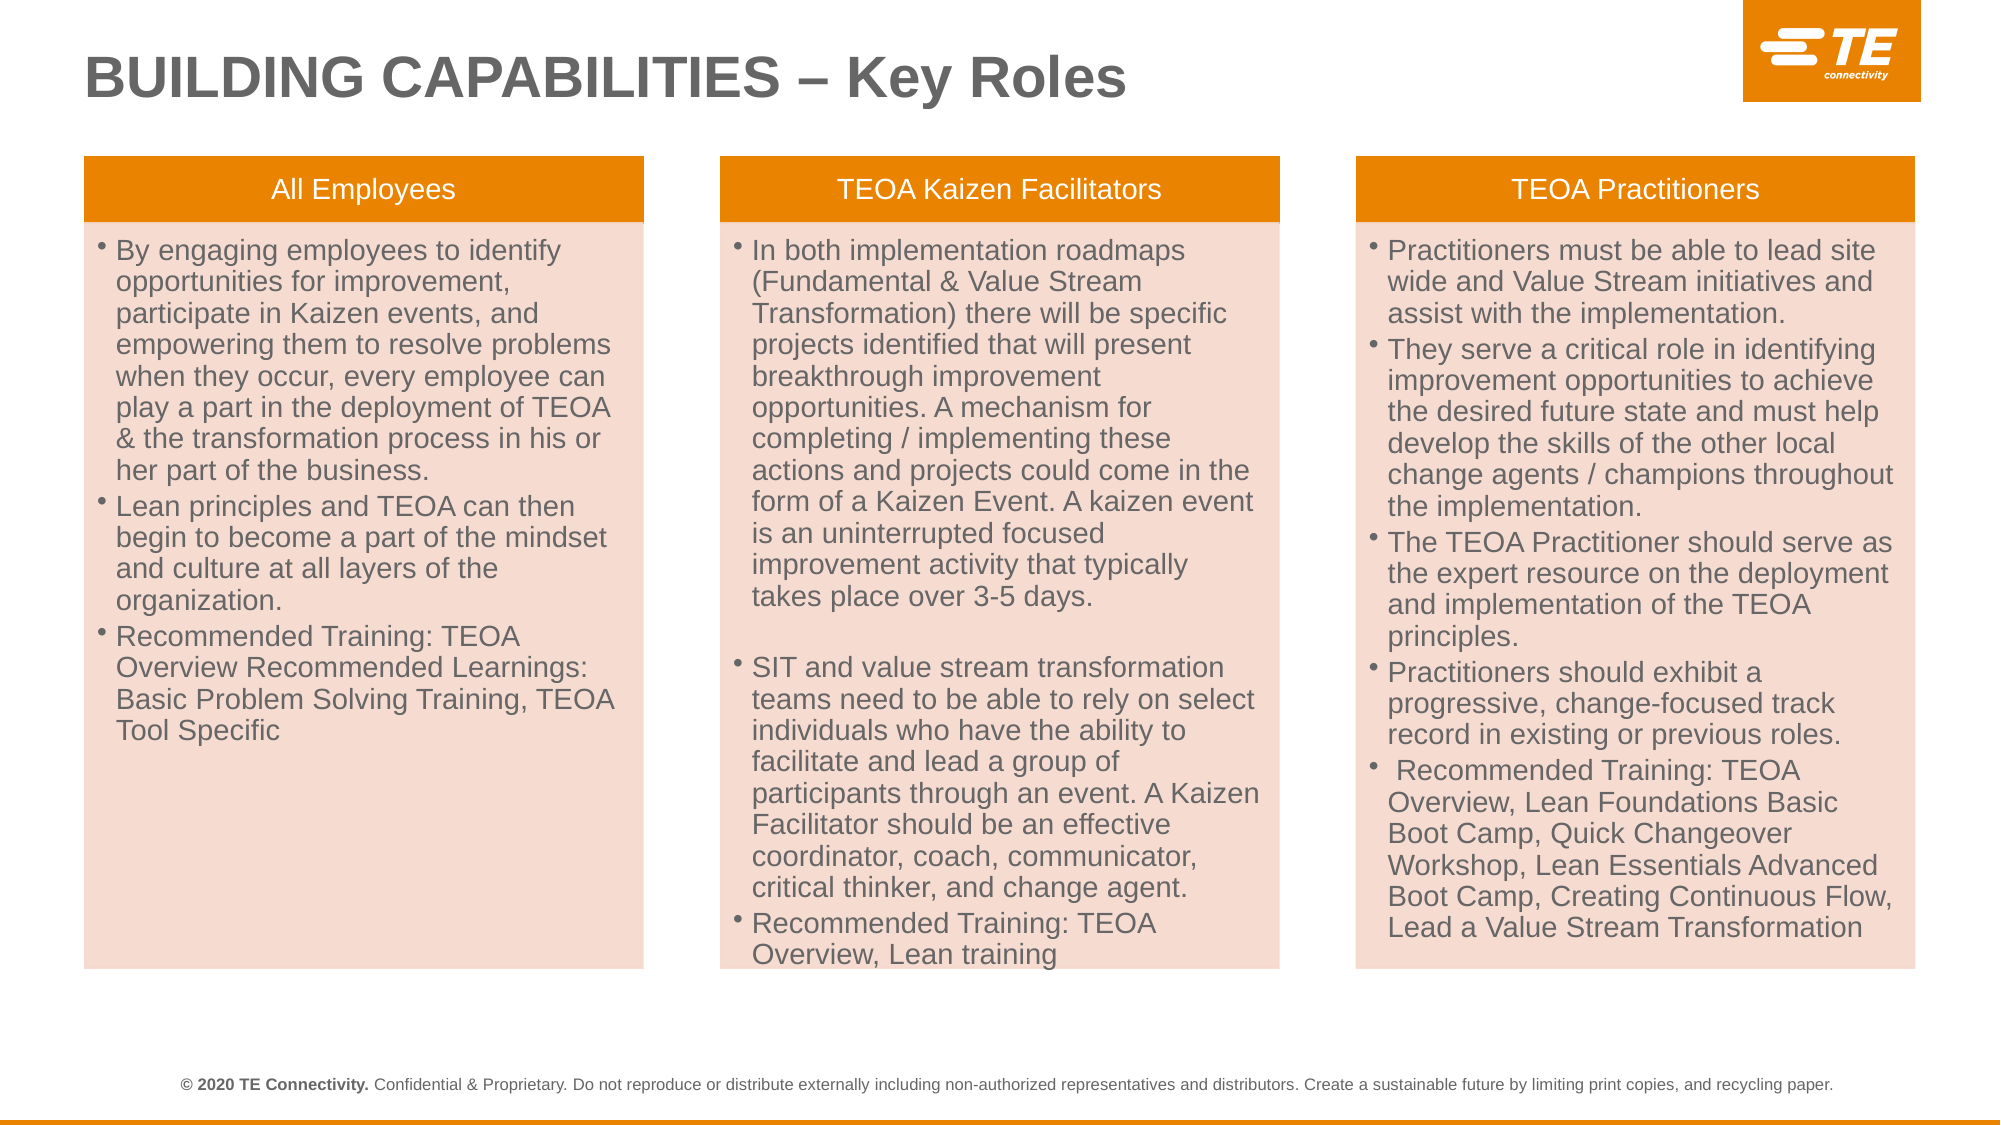

# BUILDING CAPABILITIES – Key Roles
All Employees
By engaging employees to identify opportunities for improvement, participate in Kaizen events, and empowering them to resolve problems when they occur, every employee can play a part in the deployment of TEOA & the transformation process in his or her part of the business.
Lean principles and TEOA can then begin to become a part of the mindset and culture at all layers of the organization.
Recommended Training: TEOA Overview Recommended Learnings: Basic Problem Solving Training, TEOA Tool Specific
TEOA Kaizen Facilitators
In both implementation roadmaps (Fundamental & Value Stream Transformation) there will be specific projects identified that will present breakthrough improvement opportunities. A mechanism for completing / implementing these actions and projects could come in the form of a Kaizen Event. A kaizen event is an uninterrupted focused improvement activity that typically takes place over 3-5 days.

SIT and value stream transformation teams need to be able to rely on select individuals who have the ability to facilitate and lead a group of participants through an event. A Kaizen Facilitator should be an effective coordinator, coach, communicator, critical thinker, and change agent.
Recommended Training: TEOA Overview, Lean training
TEOA Practitioners
Practitioners must be able to lead site wide and Value Stream initiatives and assist with the implementation.
They serve a critical role in identifying improvement opportunities to achieve the desired future state and must help develop the skills of the other local change agents / champions throughout the implementation.
The TEOA Practitioner should serve as the expert resource on the deployment and implementation of the TEOA principles.
Practitioners should exhibit a progressive, change-focused track record in existing or previous roles.
 Recommended Training: TEOA Overview, Lean Foundations Basic Boot Camp, Quick Changeover Workshop, Lean Essentials Advanced Boot Camp, Creating Continuous Flow, Lead a Value Stream Transformation